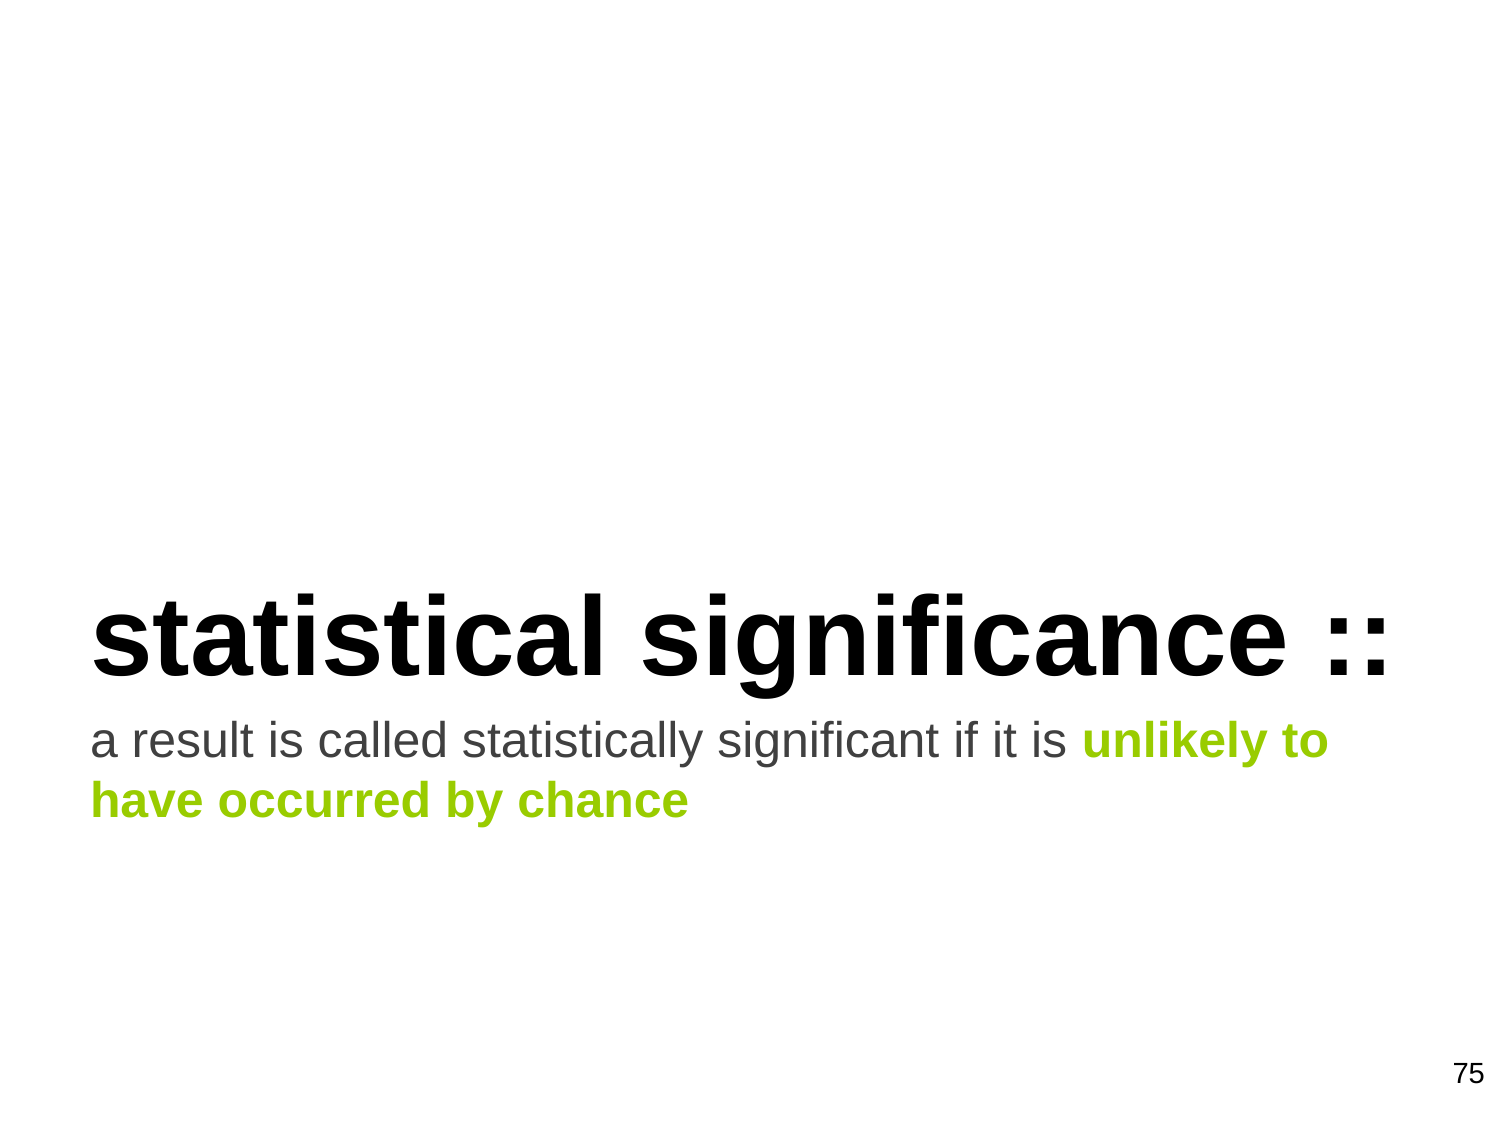

statistical significance ::
a result is called statistically significant if it is unlikely to have occurred by chance
75